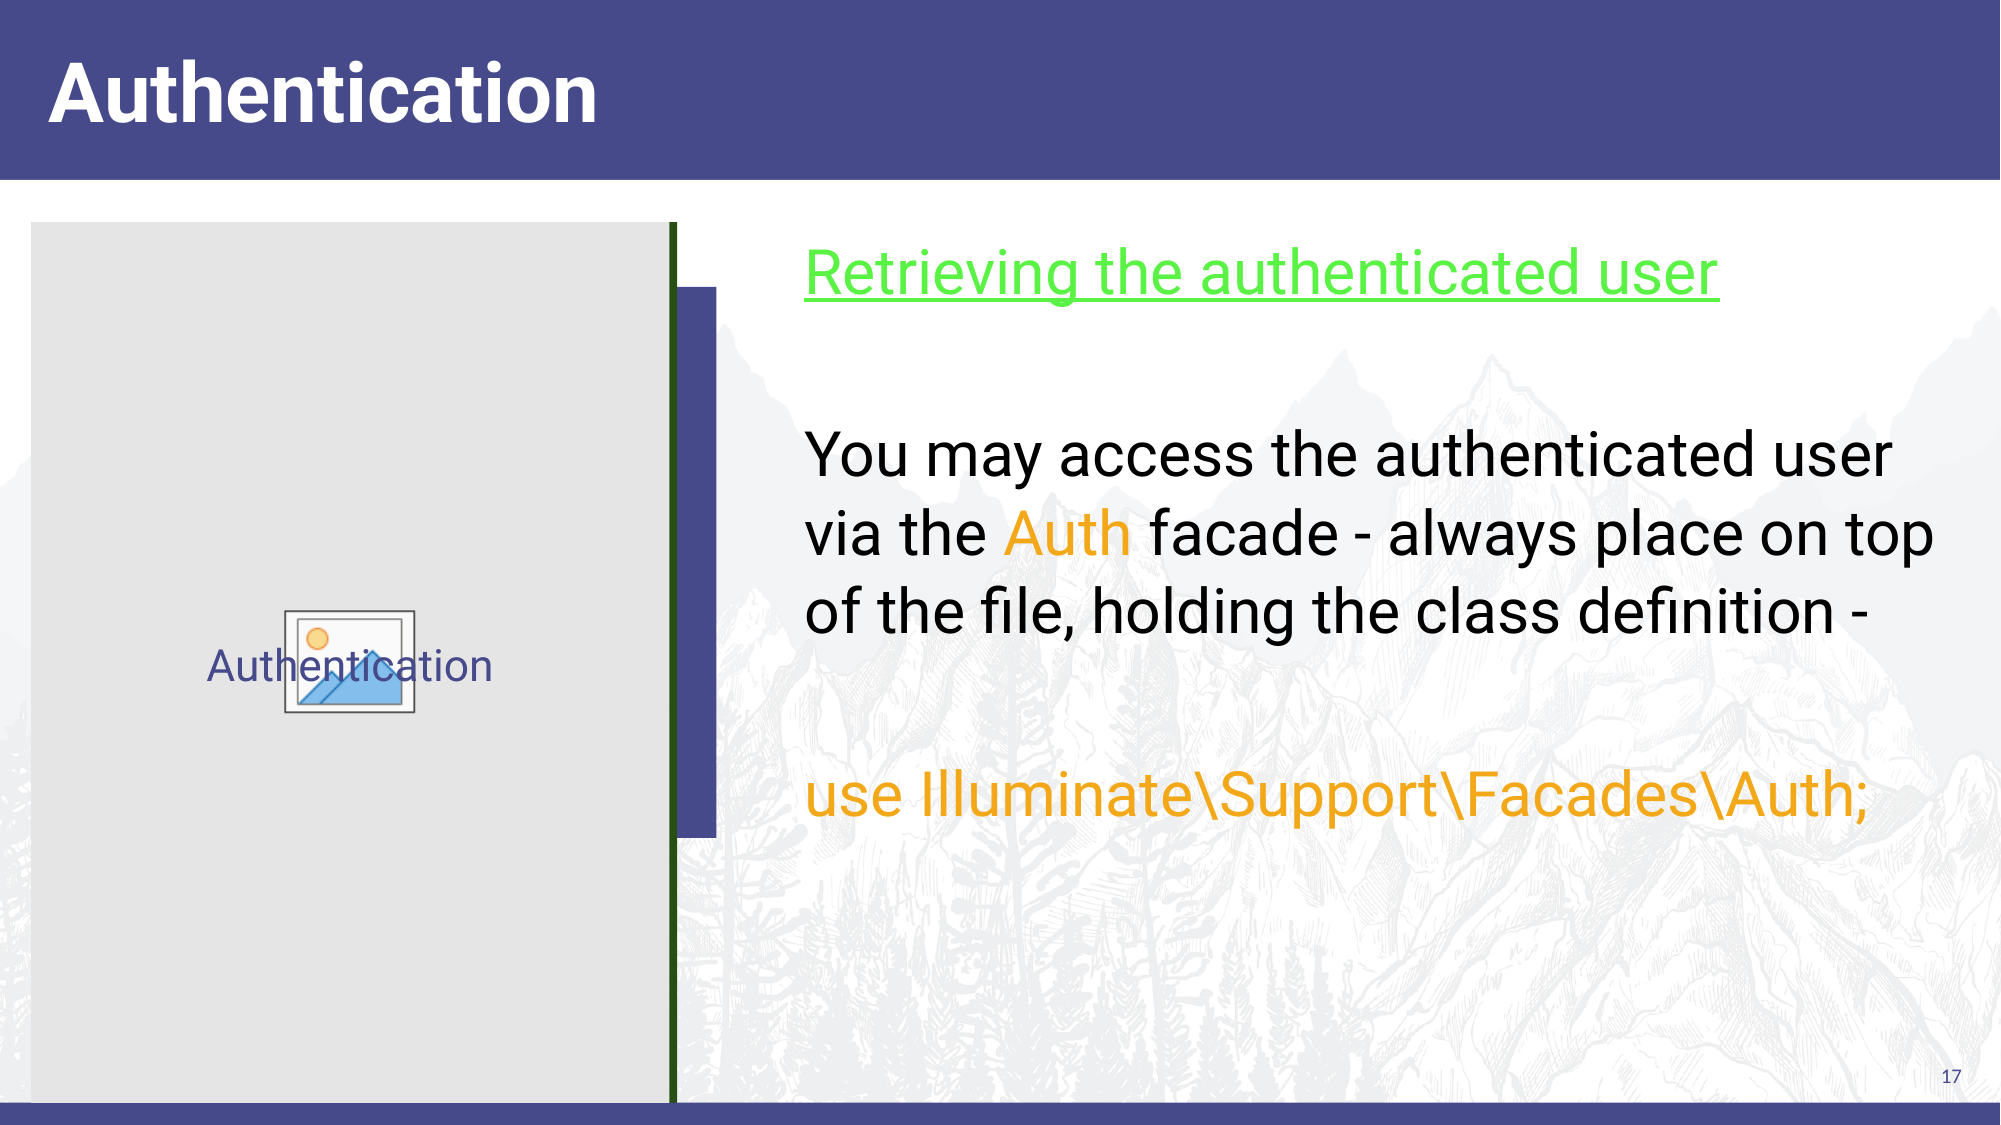

# Authentication
Retrieving the authenticated user

You may access the authenticated user via the Auth facade - always place on top of the file, holding the class definition -

use Illuminate\Support\Facades\Auth;

Authentication
17